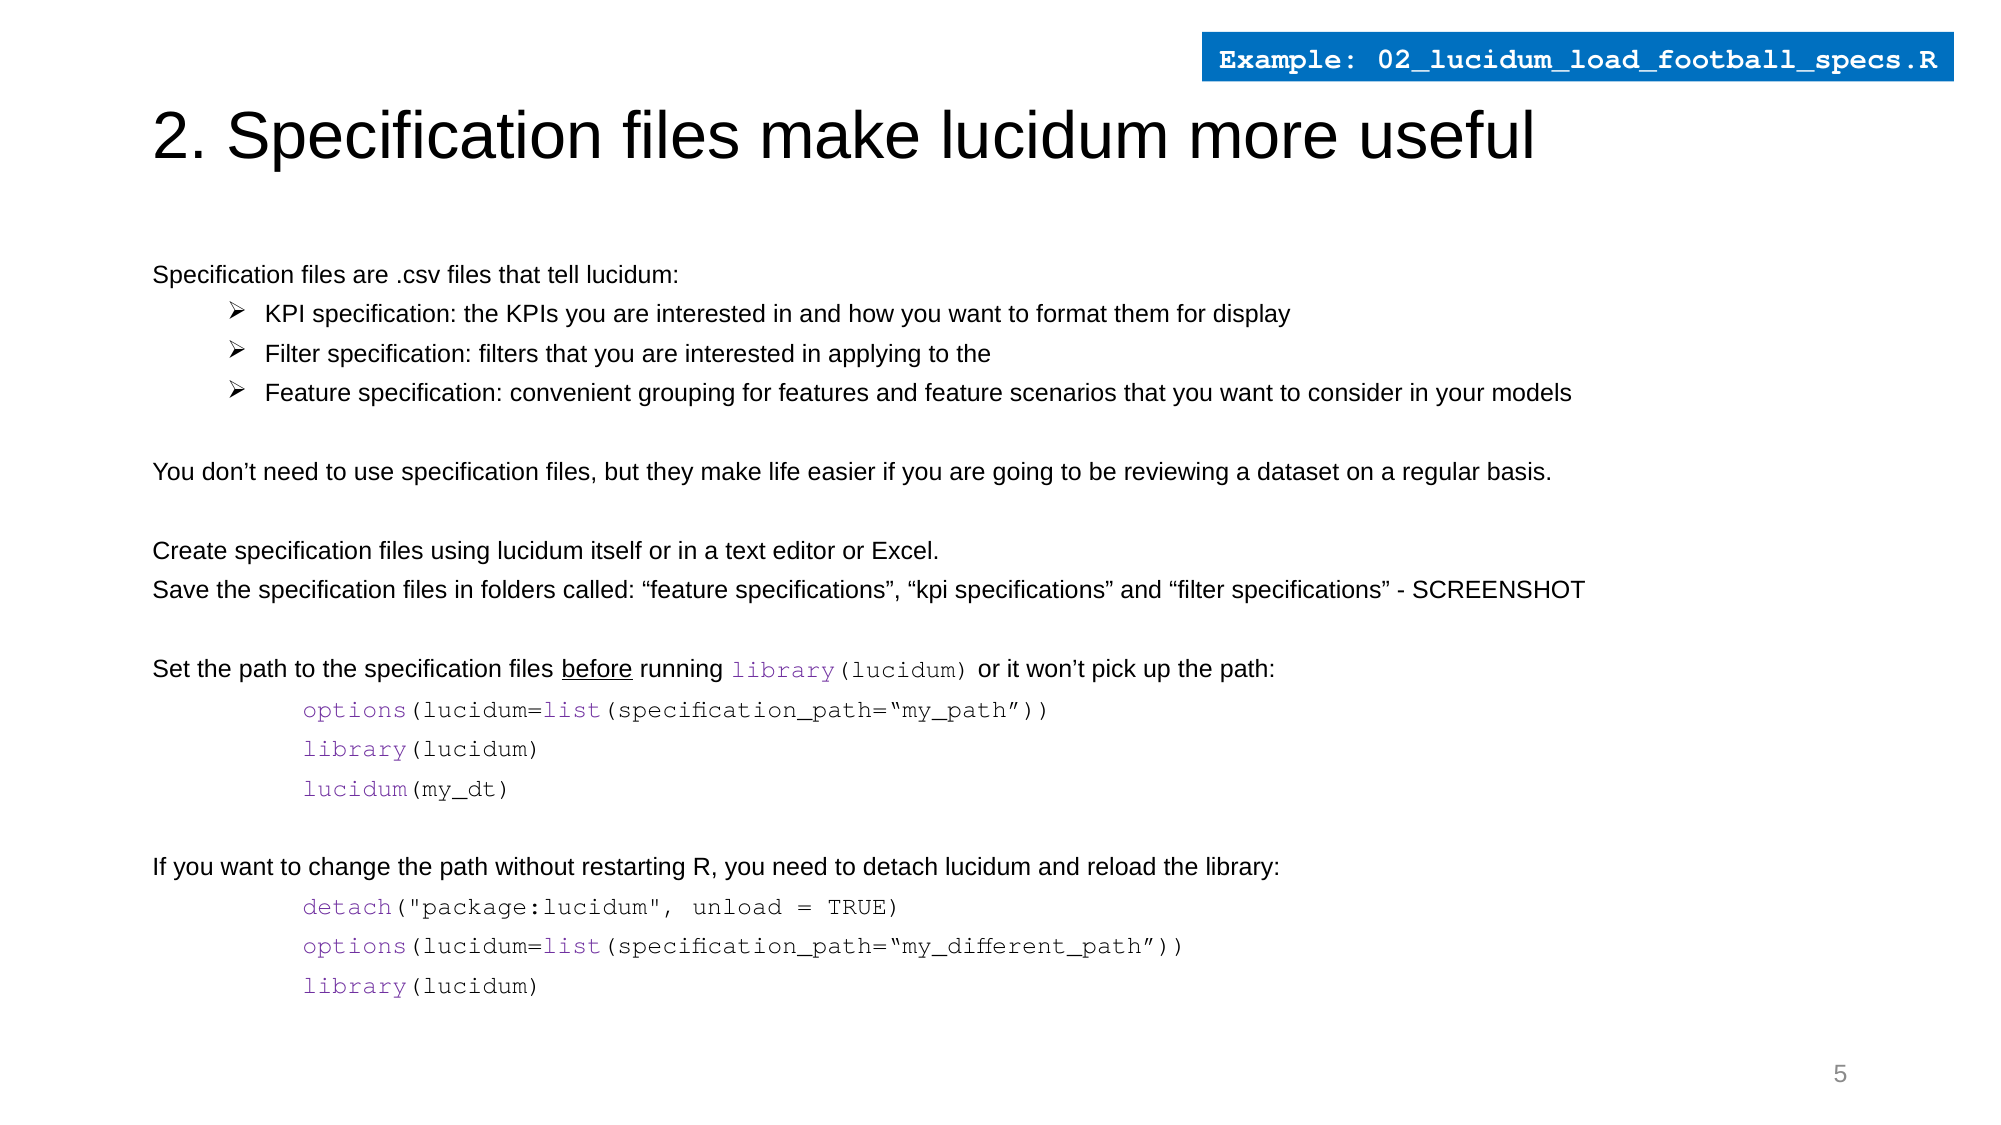

Example: 02_lucidum_load_football_specs.R
# 2. Specification files make lucidum more useful
Specification files are .csv files that tell lucidum:
KPI specification: the KPIs you are interested in and how you want to format them for display
Filter specification: filters that you are interested in applying to the
Feature specification: convenient grouping for features and feature scenarios that you want to consider in your models

You don’t need to use specification files, but they make life easier if you are going to be reviewing a dataset on a regular basis.

Create specification files using lucidum itself or in a text editor or Excel.
Save the specification files in folders called: “feature specifications”, “kpi specifications” and “filter specifications” - SCREENSHOT

Set the path to the specification files before running library(lucidum) or it won’t pick up the path:
	options(lucidum=list(specification_path=“my_path”))
	library(lucidum)
	lucidum(my_dt)

If you want to change the path without restarting R, you need to detach lucidum and reload the library:
	detach("package:lucidum", unload = TRUE)
	options(lucidum=list(specification_path=“my_different_path”))
	library(lucidum)
5